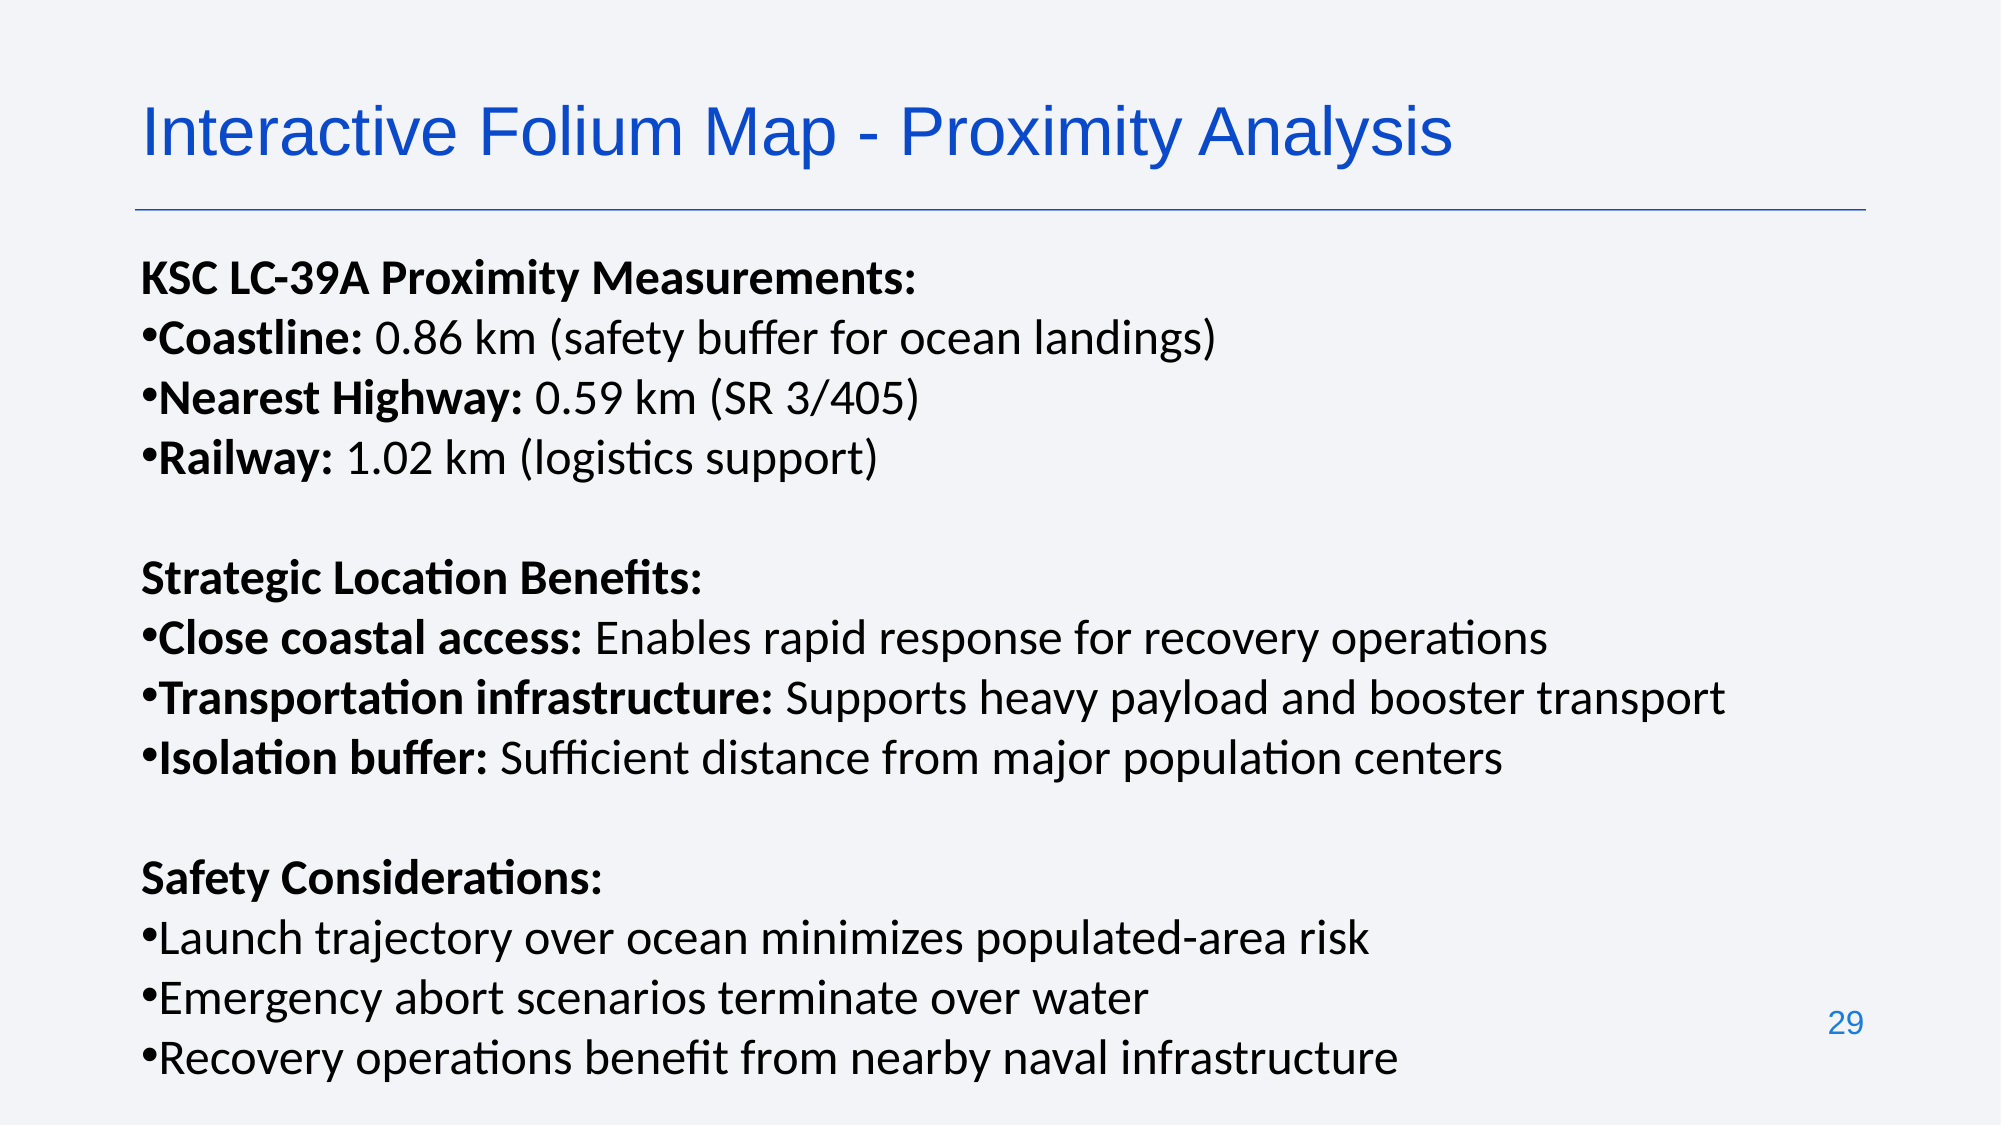

Interactive Folium Map - Proximity Analysis
KSC LC-39A Proximity Measurements:
Coastline: 0.86 km (safety buffer for ocean landings)
Nearest Highway: 0.59 km (SR 3/405)
Railway: 1.02 km (logistics support)

Strategic Location Benefits:
Close coastal access: Enables rapid response for recovery operations
Transportation infrastructure: Supports heavy payload and booster transport
Isolation buffer: Sufficient distance from major population centers

Safety Considerations:
Launch trajectory over ocean minimizes populated-area risk
Emergency abort scenarios terminate over water
Recovery operations benefit from nearby naval infrastructure
29